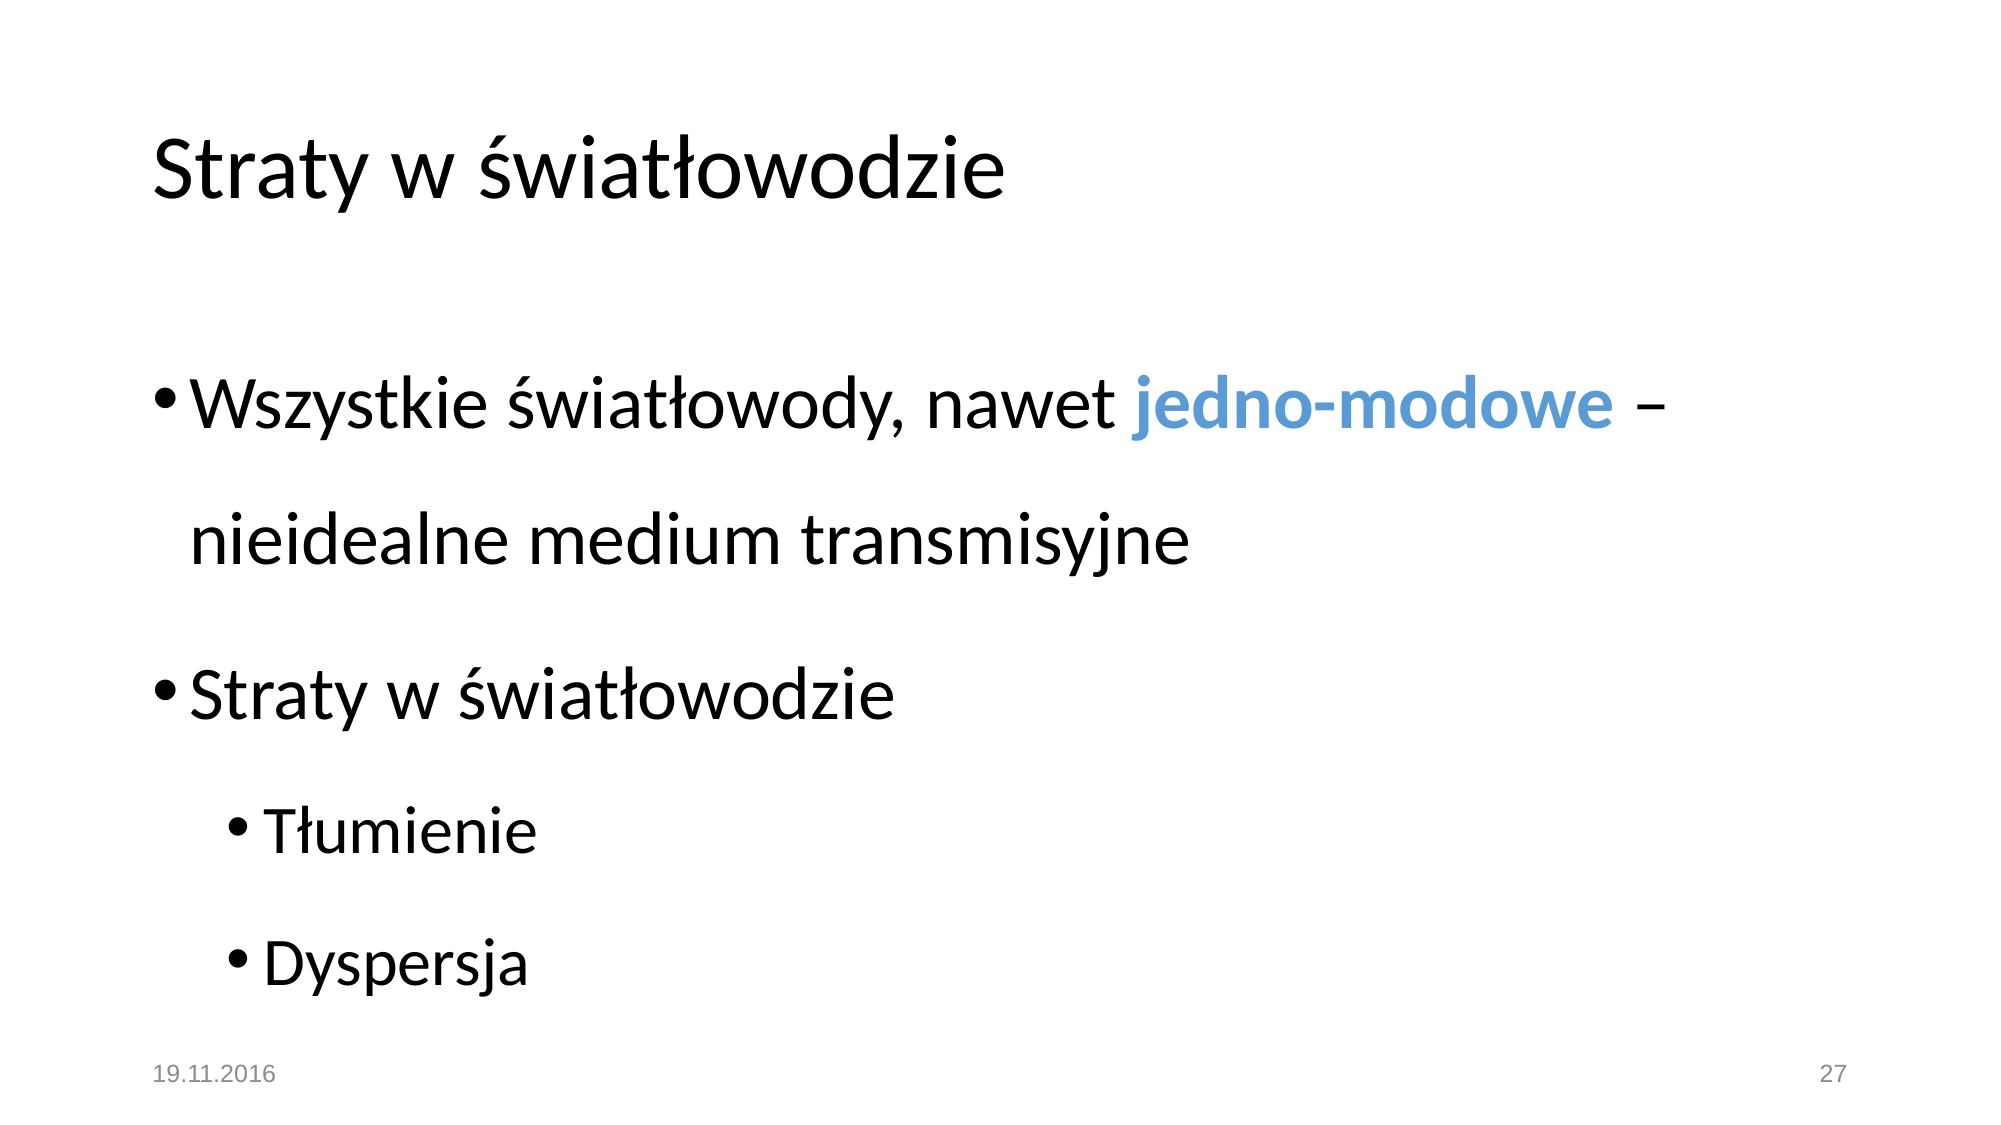

# Straty w światłowodzie
Wszystkie światłowody, nawet jedno-modowe – nieidealne medium transmisyjne
Straty w światłowodzie
Tłumienie
Dyspersja
19.11.2016
27